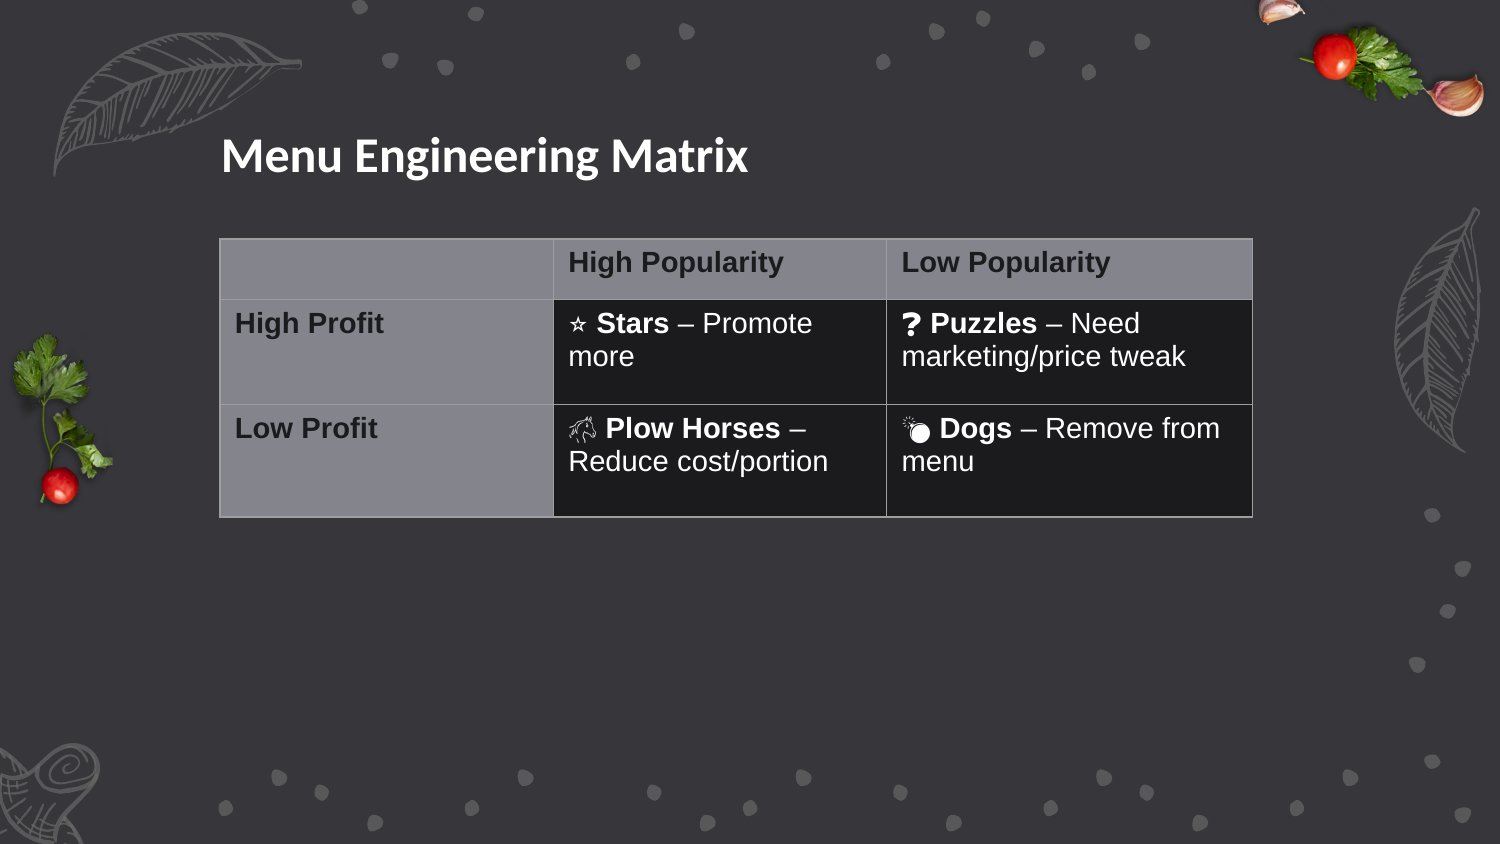

Menu Engineering Matrix
|  | High Popularity | Low Popularity |
| --- | --- | --- |
| High Profit | ⭐ Stars – Promote more | ❓ Puzzles – Need marketing/price tweak |
| Low Profit | 🐴 Plow Horses – Reduce cost/portion | 💣 Dogs – Remove from menu |